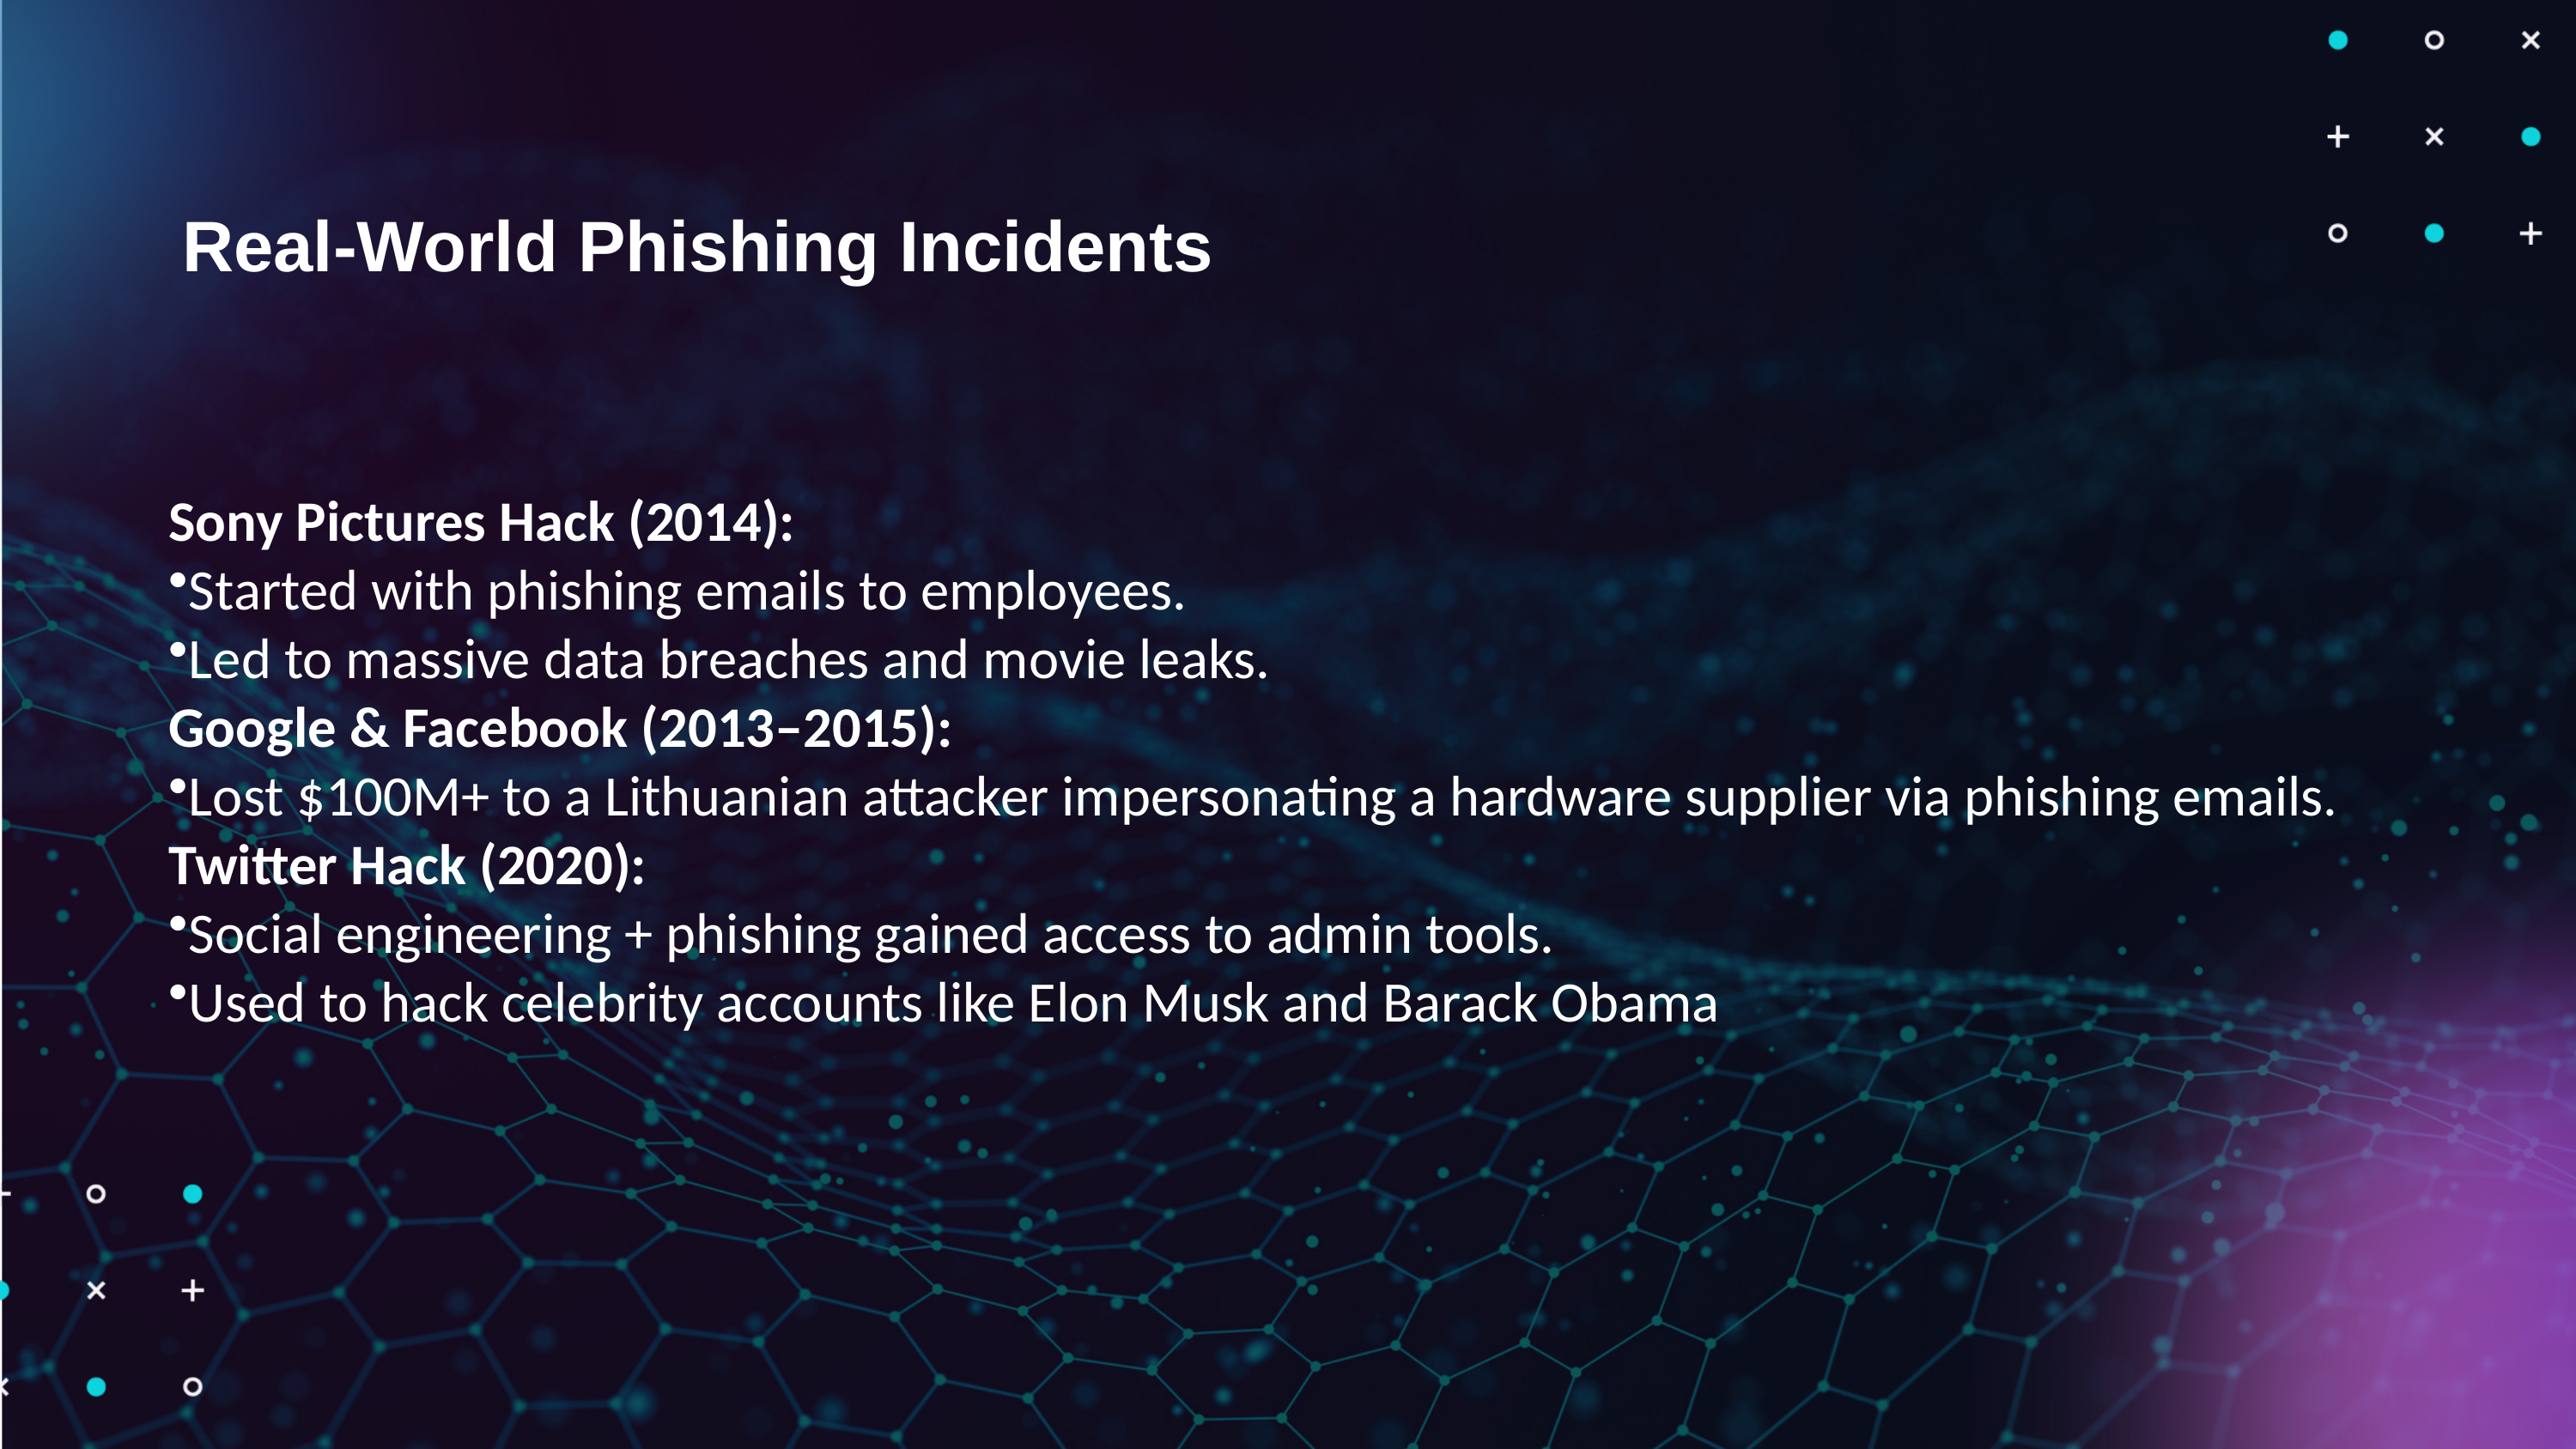

Real-World Phishing Incidents
Sony Pictures Hack (2014):
Started with phishing emails to employees.
Led to massive data breaches and movie leaks.
Google & Facebook (2013–2015):
Lost $100M+ to a Lithuanian attacker impersonating a hardware supplier via phishing emails.
Twitter Hack (2020):
Social engineering + phishing gained access to admin tools.
Used to hack celebrity accounts like Elon Musk and Barack Obama